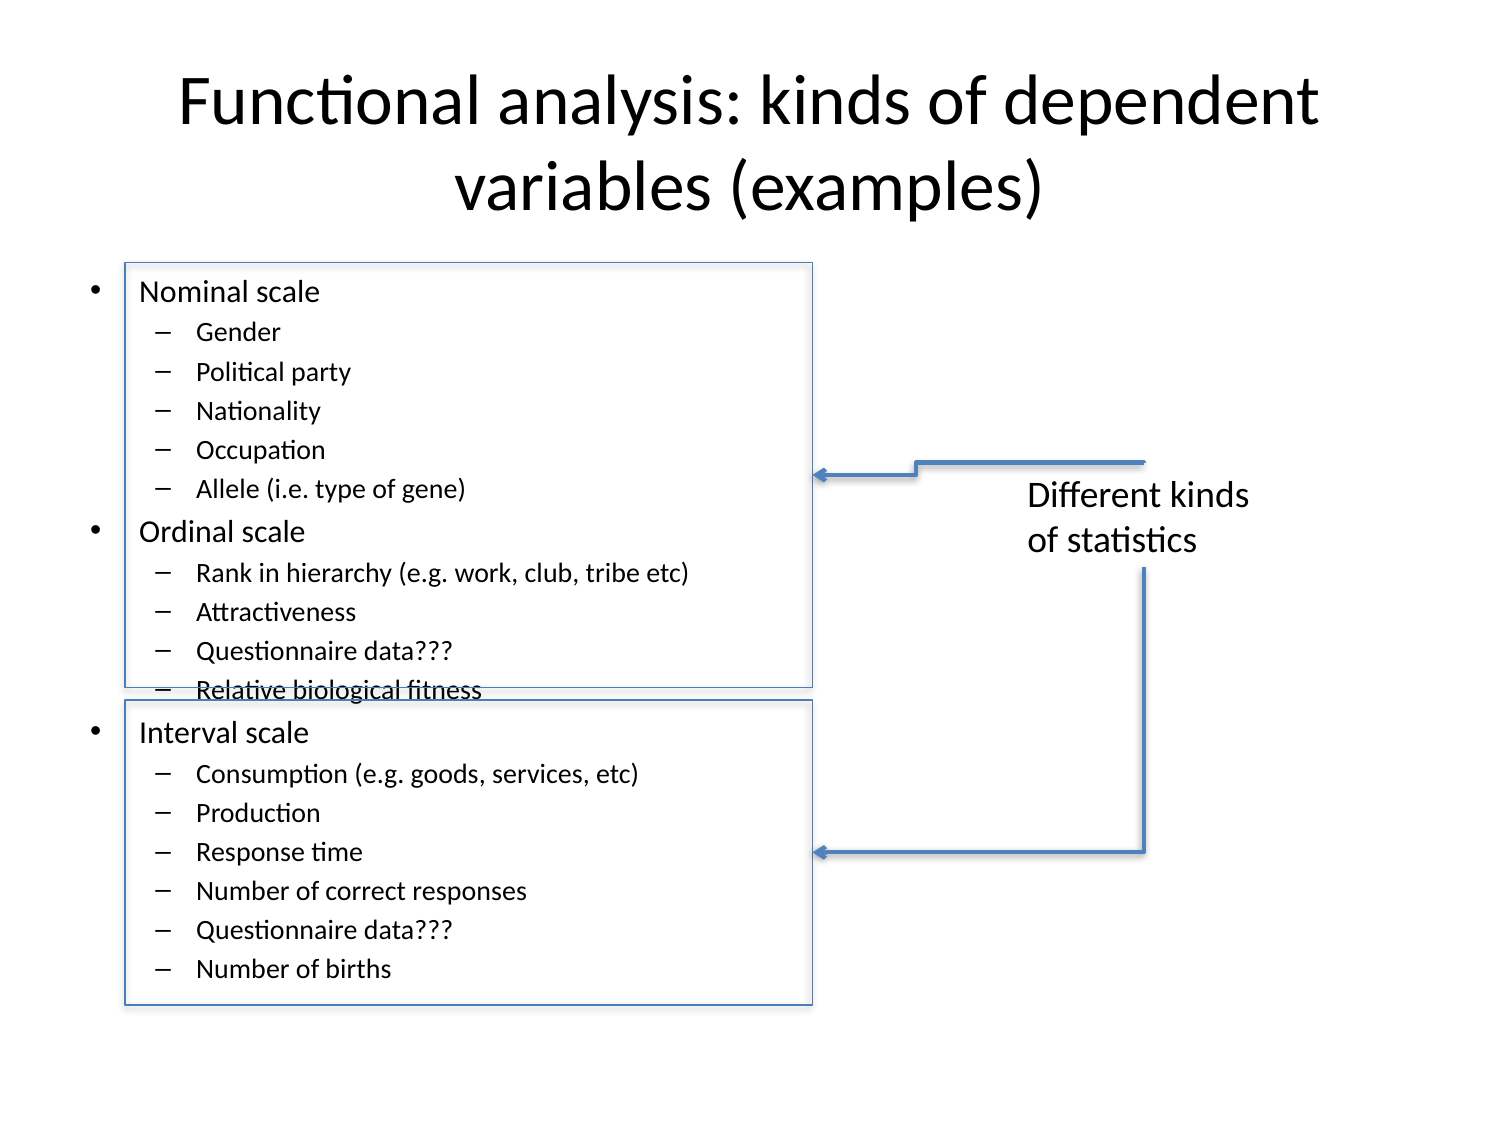

# Functional analysis: kinds of dependent variables (examples)
Nominal scale
Gender
Political party
Nationality
Occupation
Allele (i.e. type of gene)
Ordinal scale
Rank in hierarchy (e.g. work, club, tribe etc)
Attractiveness
Questionnaire data???
Relative biological fitness
Interval scale
Consumption (e.g. goods, services, etc)
Production
Response time
Number of correct responses
Questionnaire data???
Number of births

Different kinds of statistics